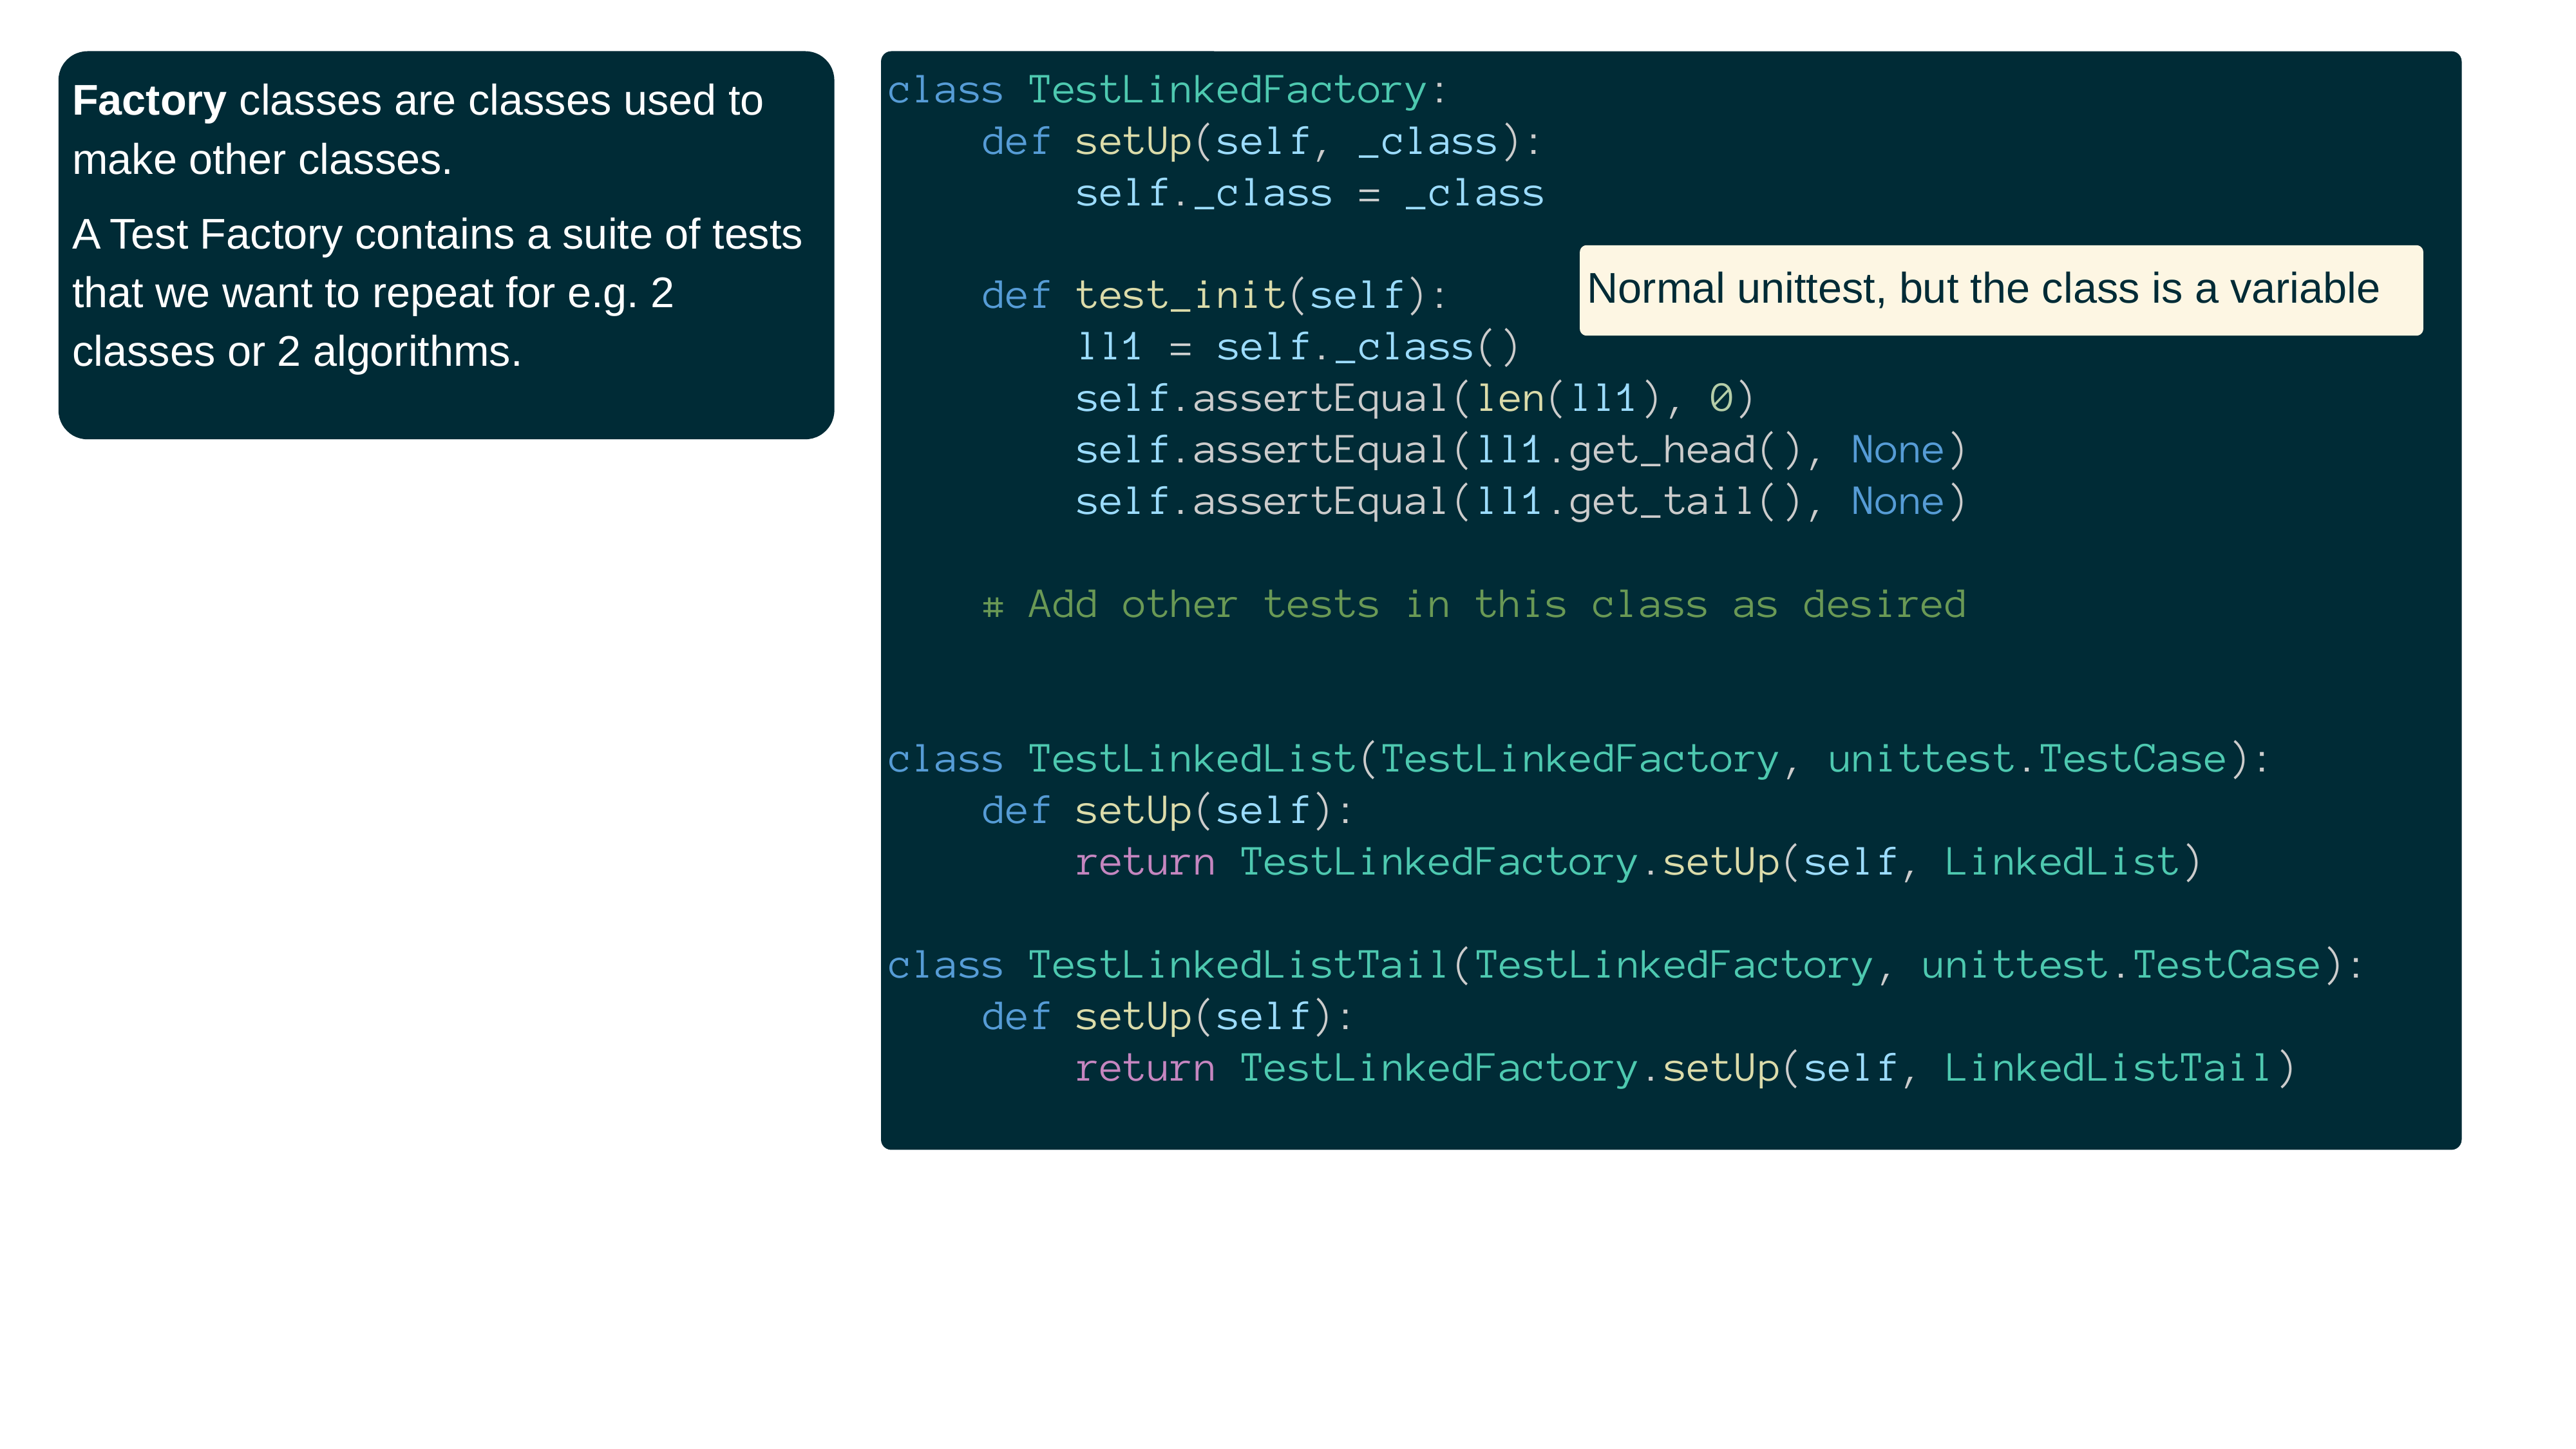

Factory classes are classes used to make other classes.
A Test Factory contains a suite of tests that we want to repeat for e.g. 2 classes or 2 algorithms.
class TestLinkedFactory:
    def setUp(self, _class):
        self._class = _class
    def test_init(self):
        ll1 = self._class()
        self.assertEqual(len(ll1), 0)
        self.assertEqual(ll1.get_head(), None)
        self.assertEqual(ll1.get_tail(), None)

    # Add other tests in this class as desired

class TestLinkedList(TestLinkedFactory, unittest.TestCase):
    def setUp(self):
        return TestLinkedFactory.setUp(self, LinkedList)

class TestLinkedListTail(TestLinkedFactory, unittest.TestCase):
    def setUp(self):
        return TestLinkedFactory.setUp(self, LinkedListTail)

Normal unittest, but the class is a variable